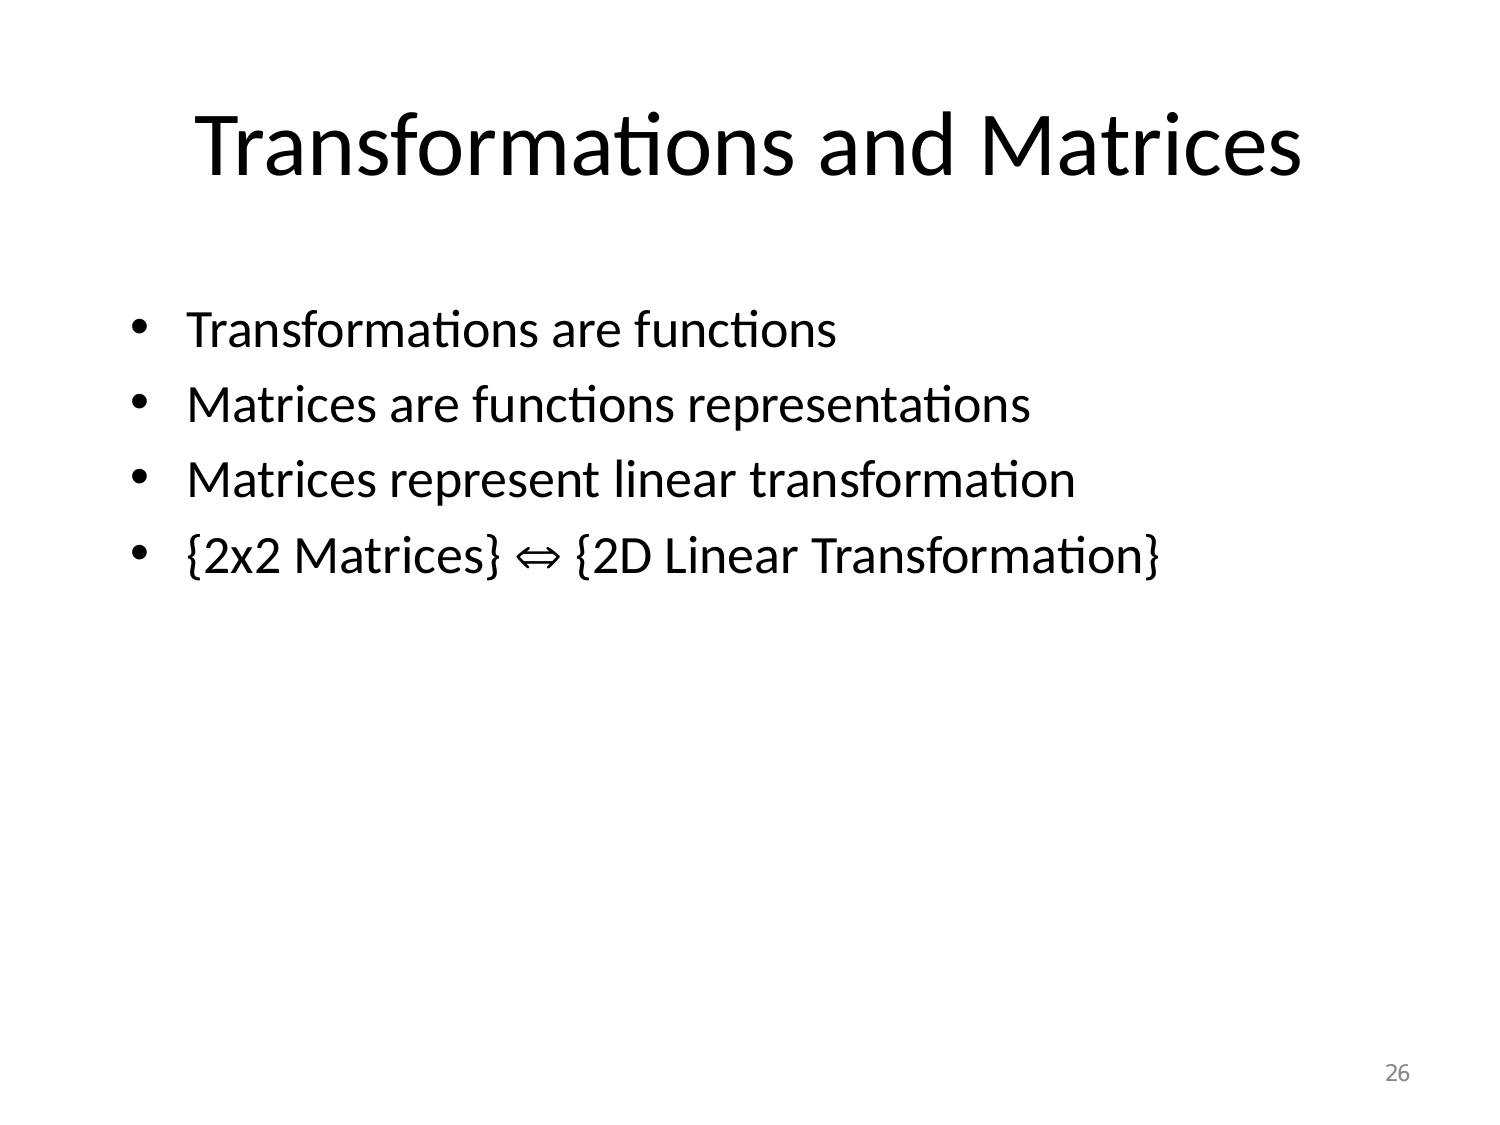

# Transformations and Matrices
Transformations are functions
Matrices are functions representations
Matrices represent linear transformation
{2x2 Matrices} ⇔ {2D Linear Transformation}
26